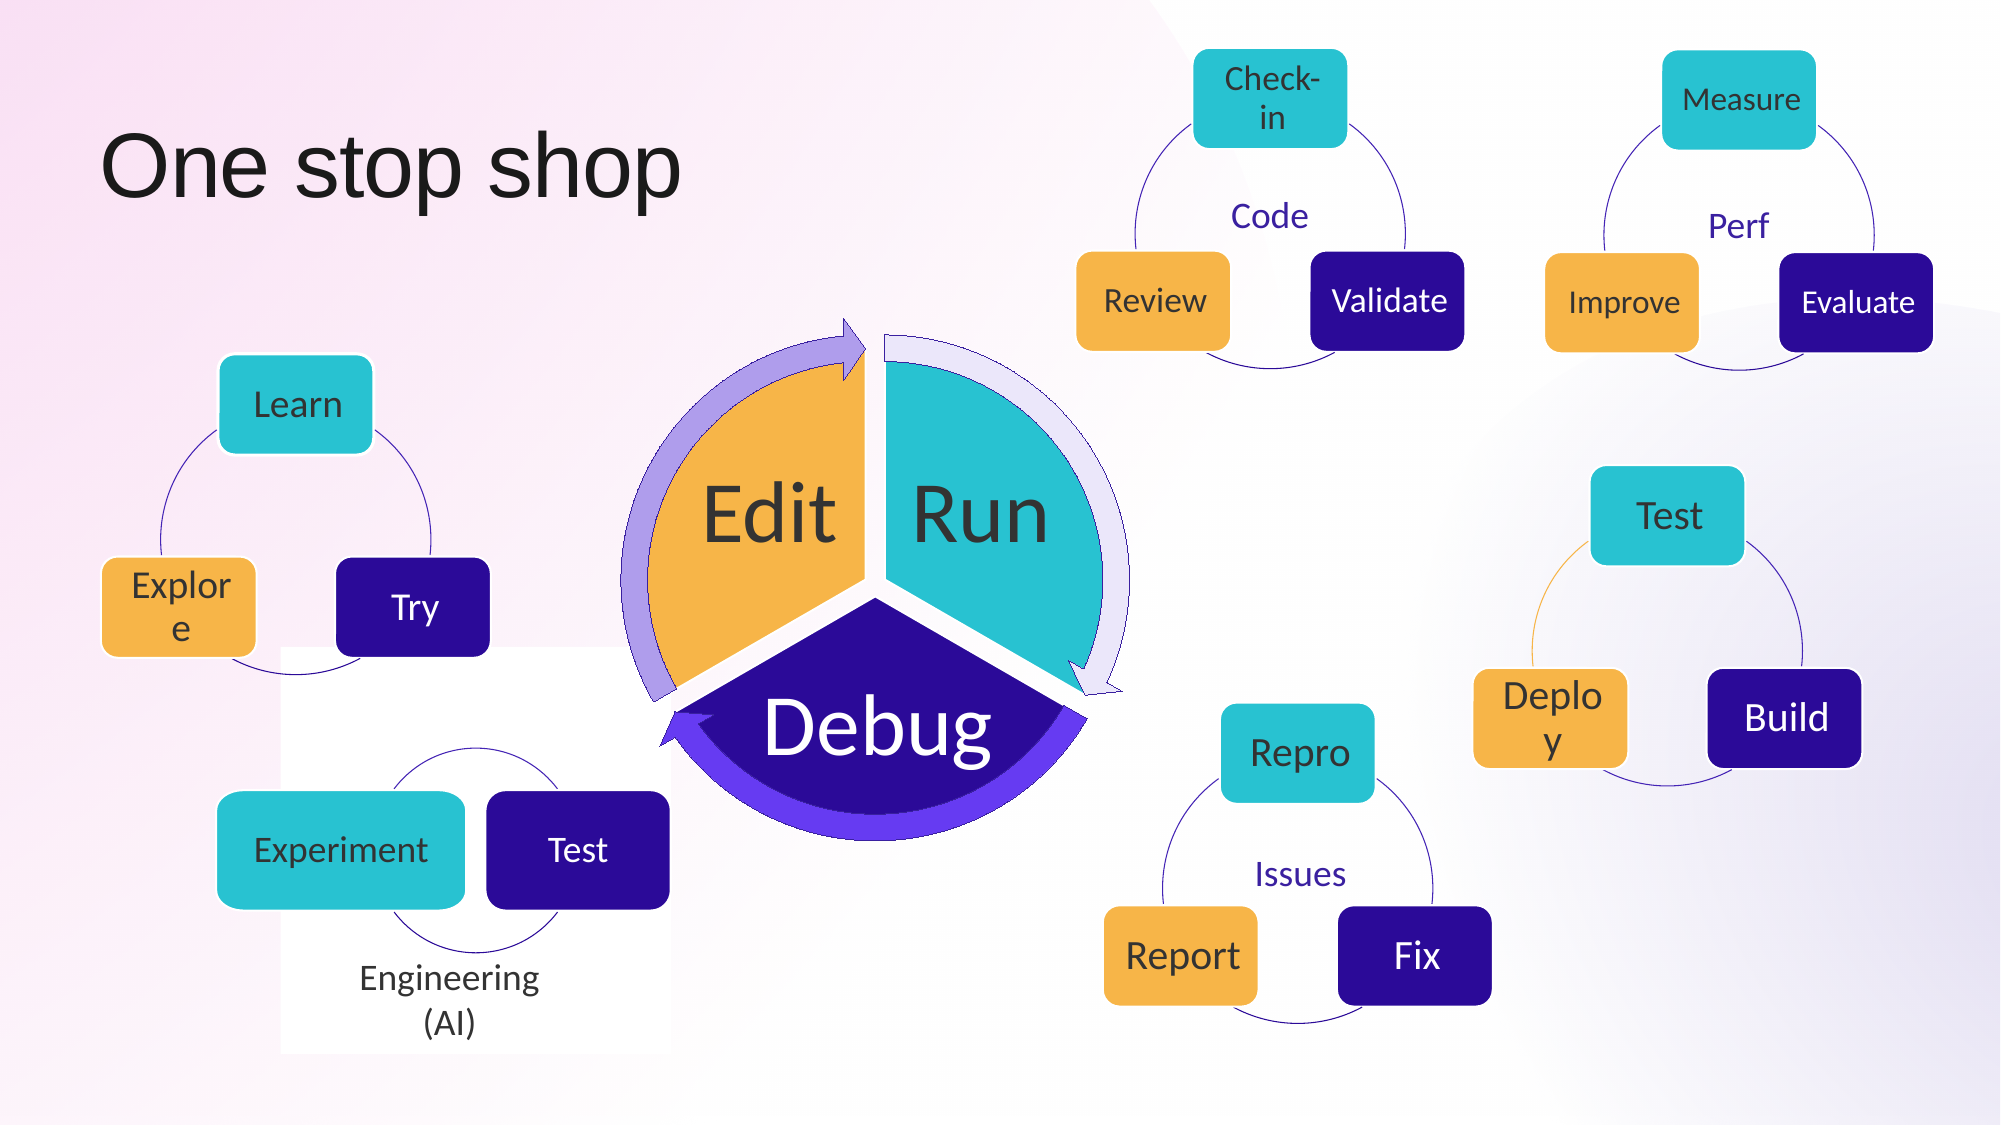

Check-in
Validate
Review
Code
Measure
Evaluate
Improve
Perf
# One stop shop

Edit
Run
Debug
Learn
Try
Explore
Test
Build
Deploy

Experiment
Test
Engineering (AI)
Repro
Fix
Report
Issues